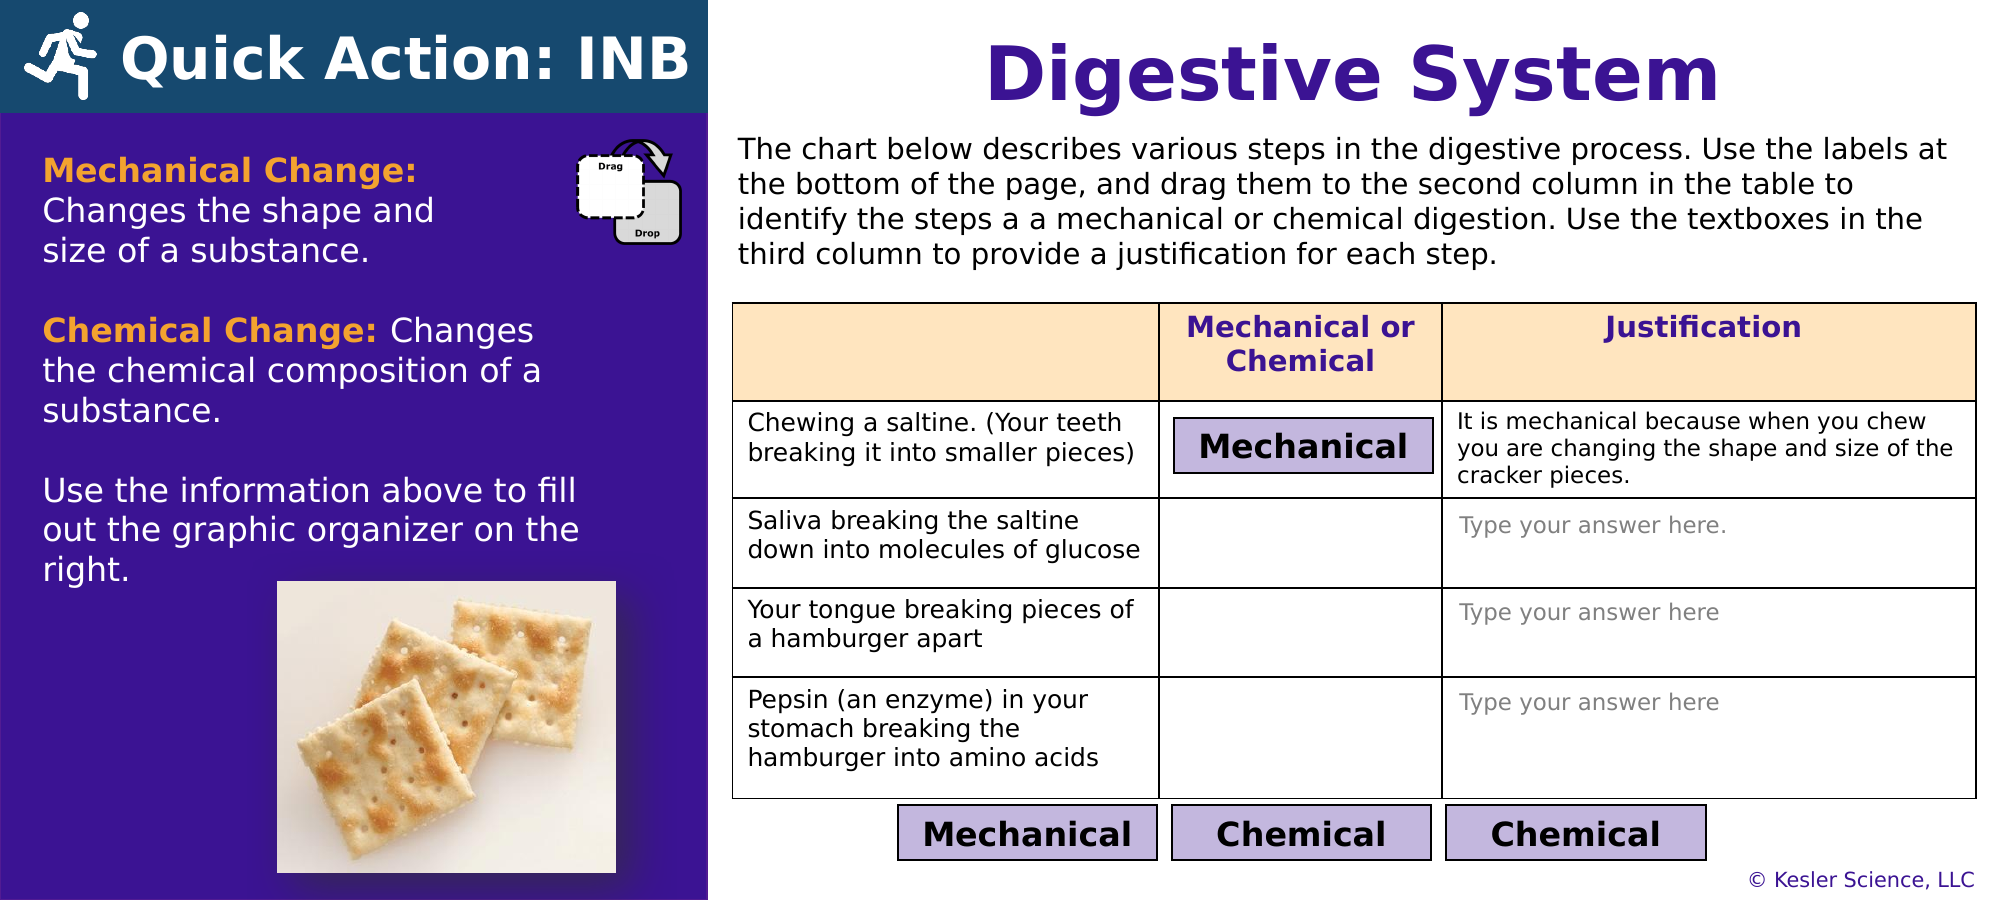

Type your answer here.
Type your answer here
Type your answer here
Chemical
Chemical
Mechanical